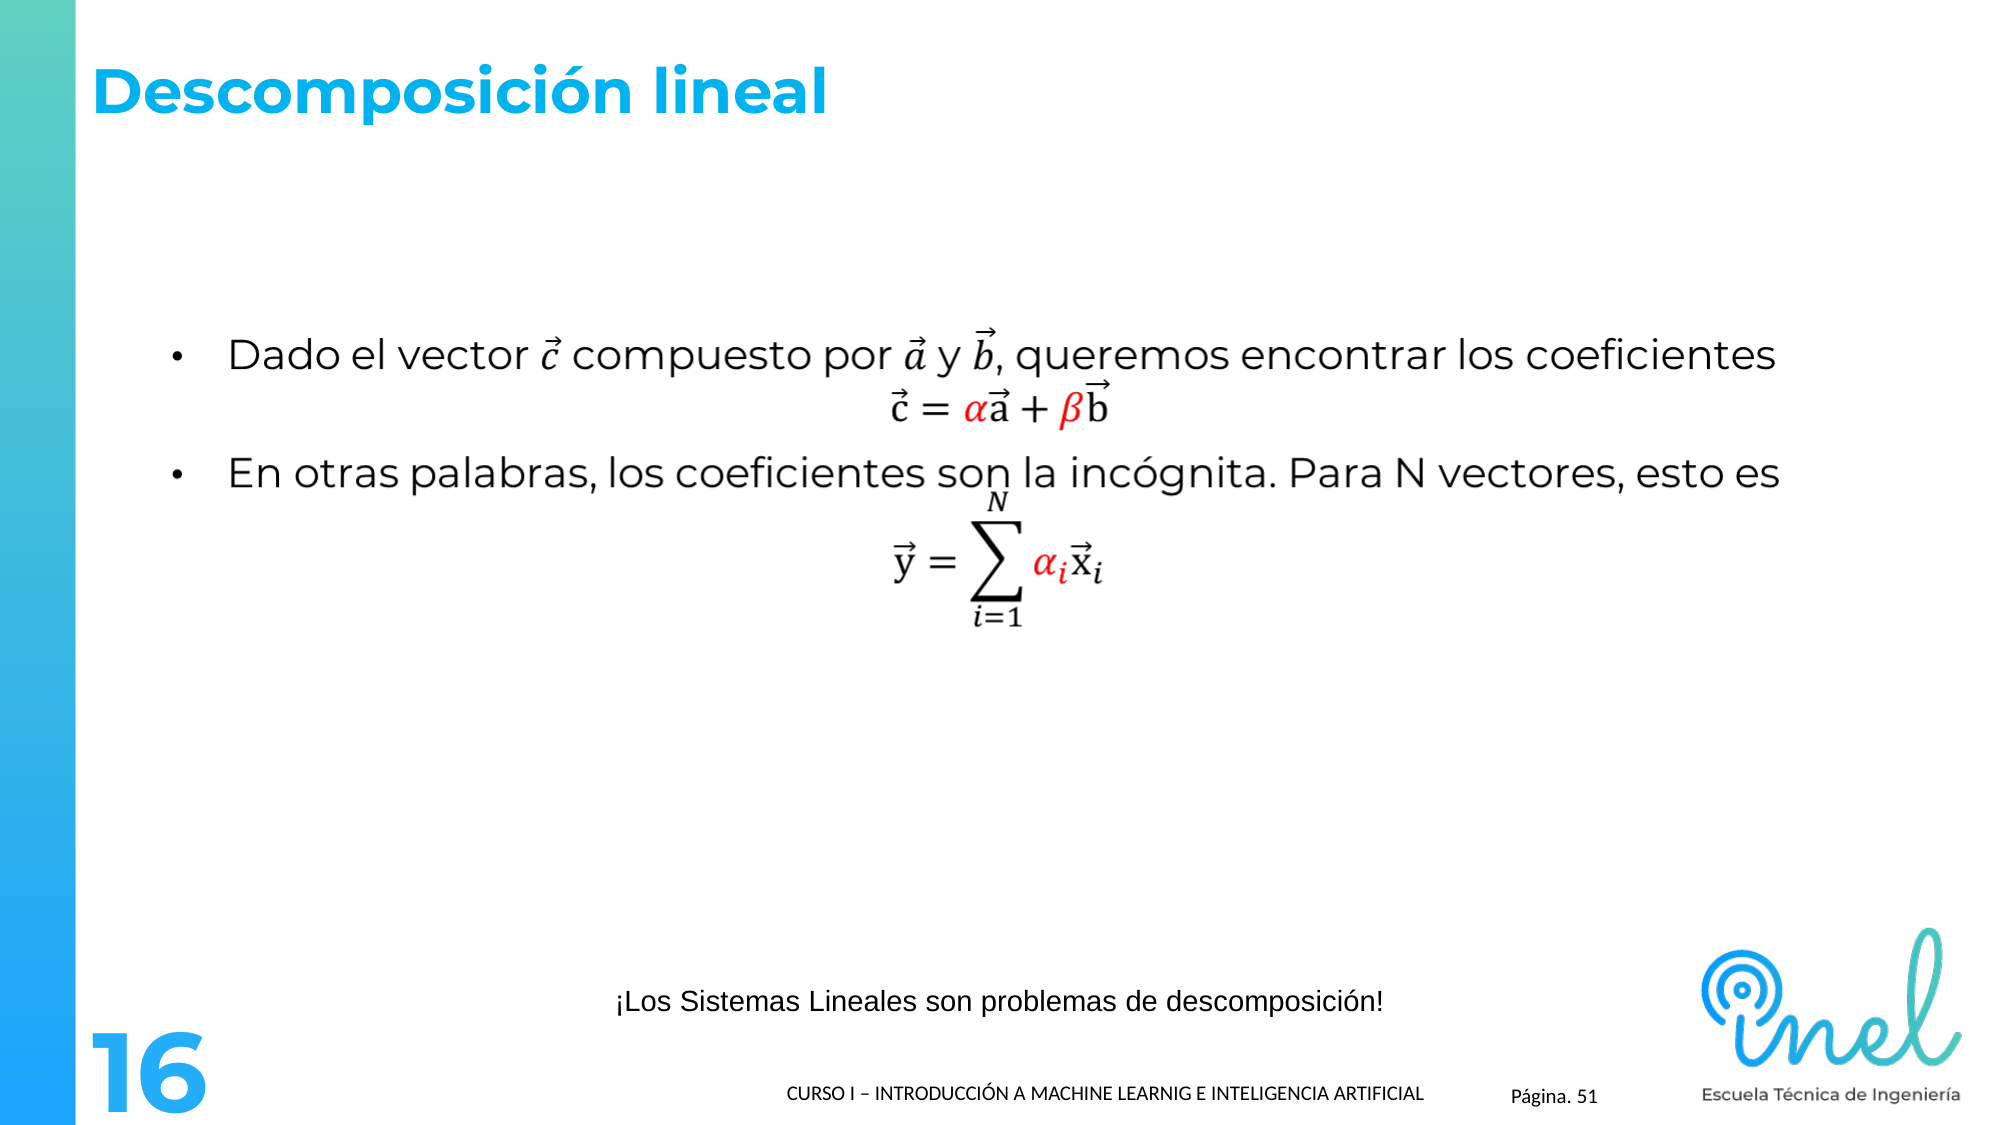

¡Los Sistemas Lineales son problemas de descomposición!